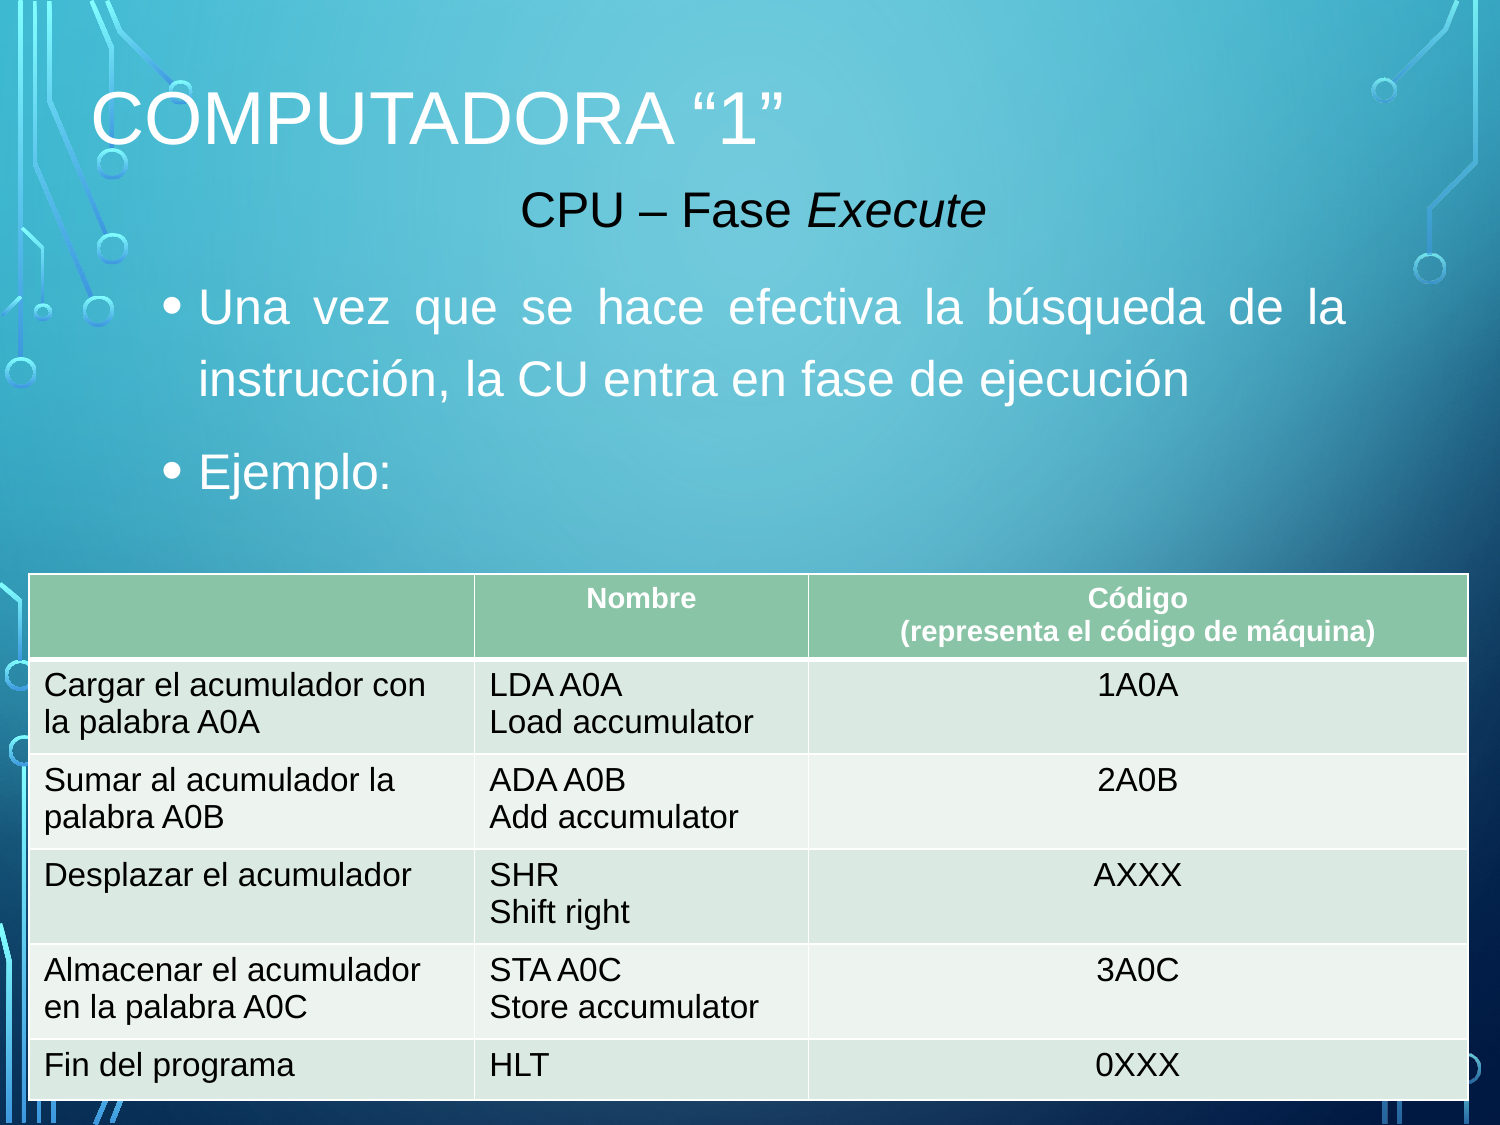

# Computadora “1”
CPU – Fase Execute
Una vez que se hace efectiva la búsqueda de la instrucción, la CU entra en fase de ejecución
Ejemplo:

|  | Nombre | Código (representa el código de máquina) |
| --- | --- | --- |
| Cargar el acumulador con la palabra A0A | LDA A0A Load accumulator | 1A0A |
| Sumar al acumulador la palabra A0B | ADA A0B Add accumulator | 2A0B |
| Desplazar el acumulador | SHR Shift right | AXXX |
| Almacenar el acumulador en la palabra A0C | STA A0C Store accumulator | 3A0C |
| Fin del programa | HLT | 0XXX |